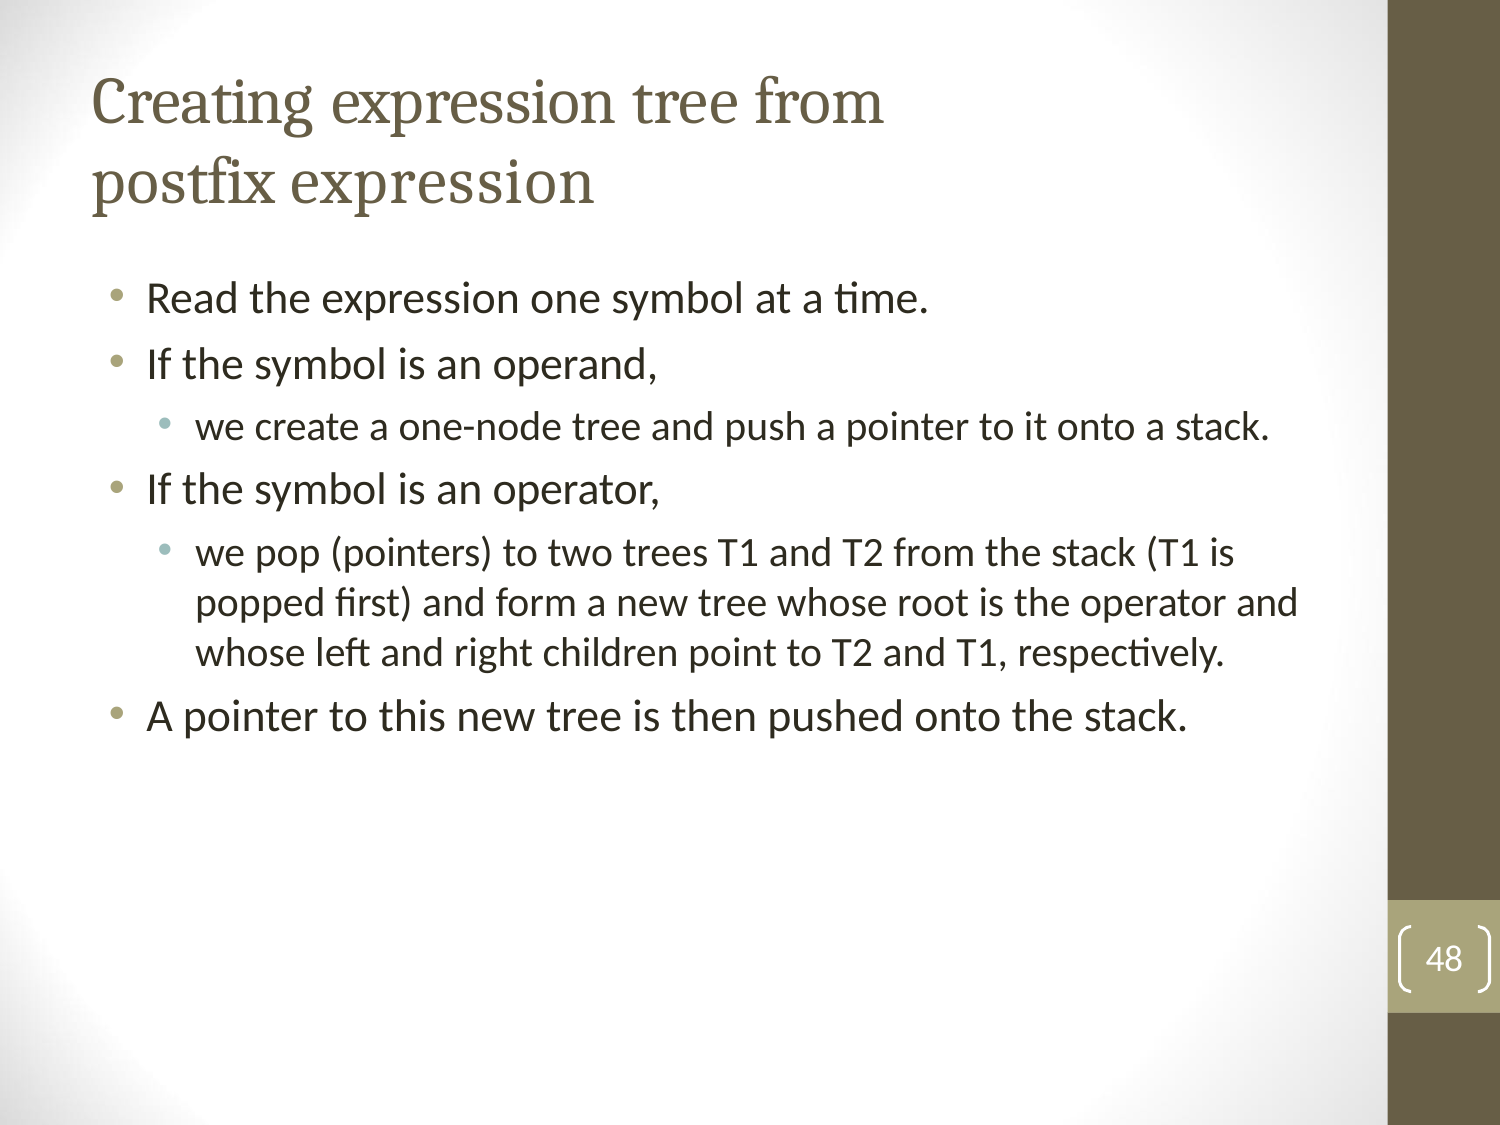

# Creating expression tree from postfix expression
Read the expression one symbol at a time.
If the symbol is an operand,
we create a one-node tree and push a pointer to it onto a stack.
If the symbol is an operator,
we pop (pointers) to two trees T1 and T2 from the stack (T1 is popped ﬁrst) and form a new tree whose root is the operator and whose left and right children point to T2 and T1, respectively.
A pointer to this new tree is then pushed onto the stack.

48